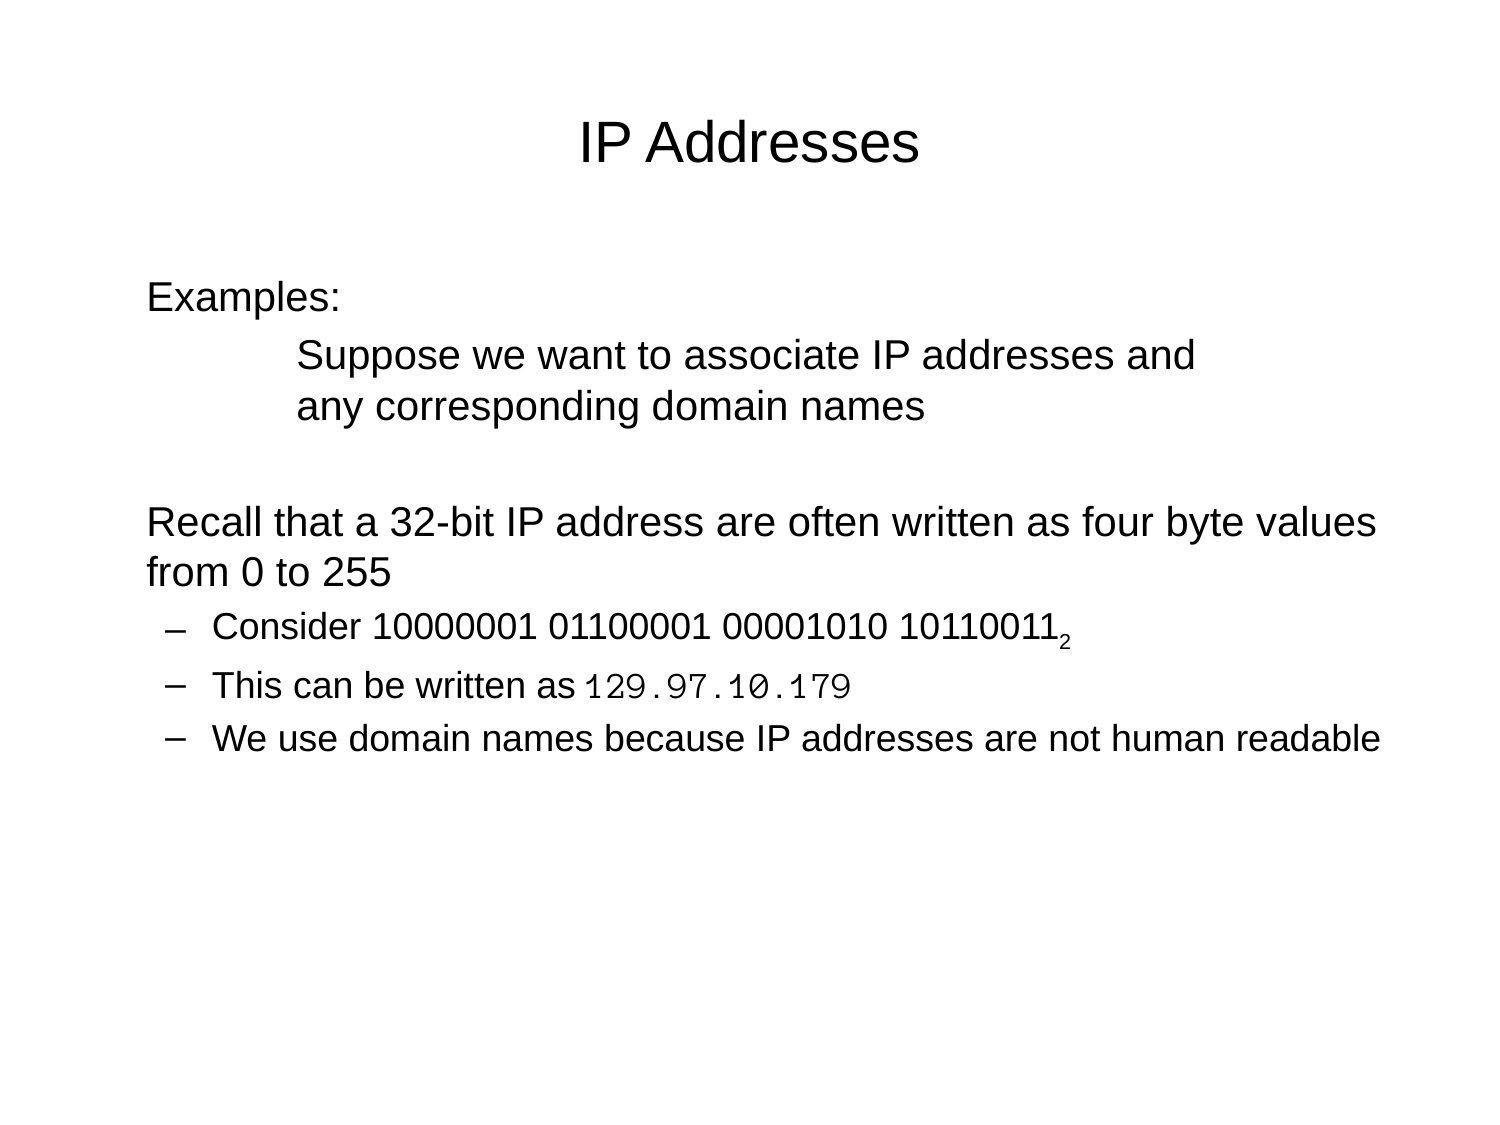

# IP Addresses
	Examples:
		Suppose we want to associate IP addresses and
 	any corresponding domain names

	Recall that a 32-bit IP address are often written as four byte values
from 0 to 255
Consider 10000001 01100001 00001010 101100112
This can be written as 129.97.10.179
We use domain names because IP addresses are not human readable